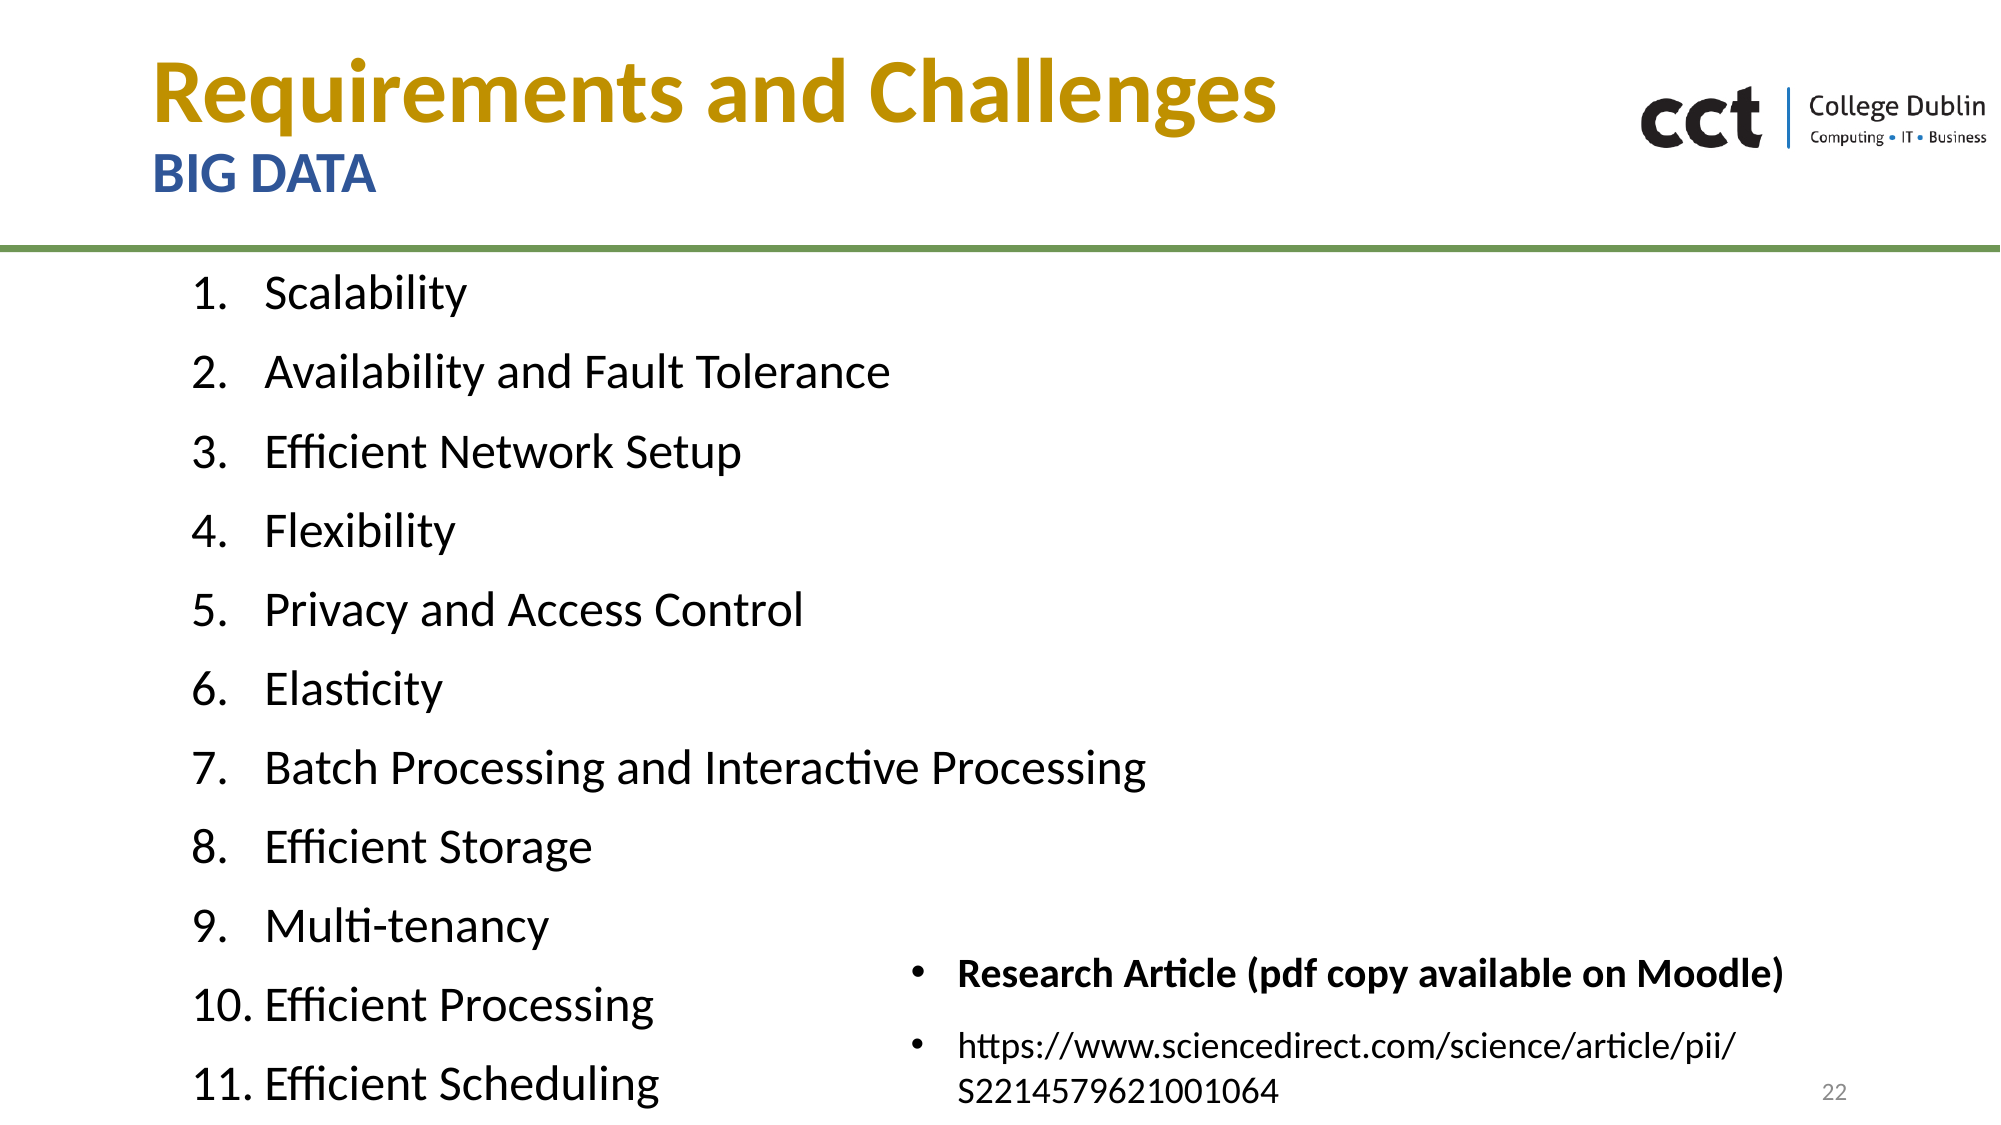

# Requirements and Challenges BIG DATA
Scalability
Availability and Fault Tolerance
Efficient Network Setup
Flexibility
Privacy and Access Control
Elasticity
Batch Processing and Interactive Processing
Efficient Storage
Multi-tenancy
Efficient Processing
Efficient Scheduling
Research Article (pdf copy available on Moodle)
https://www.sciencedirect.com/science/article/pii/S2214579621001064
22